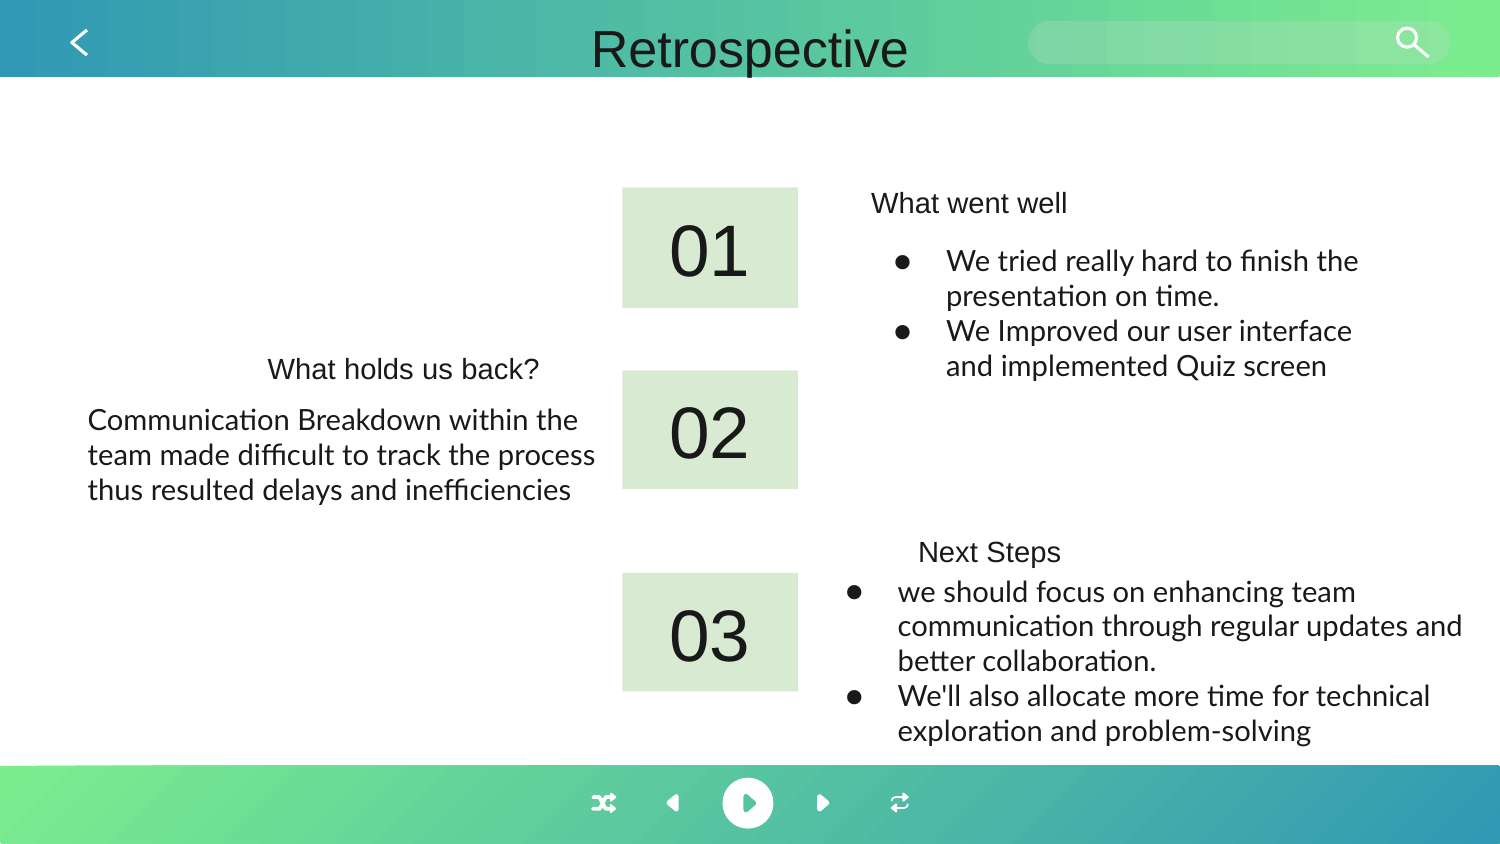

# Retrospective
What went well
01
We tried really hard to finish the presentation on time.
We Improved our user interface and implemented Quiz screen
What holds us back?
02
Communication Breakdown within the team made difficult to track the process thus resulted delays and inefficiencies
Next Steps
03
we should focus on enhancing team communication through regular updates and better collaboration.
We'll also allocate more time for technical exploration and problem-solving